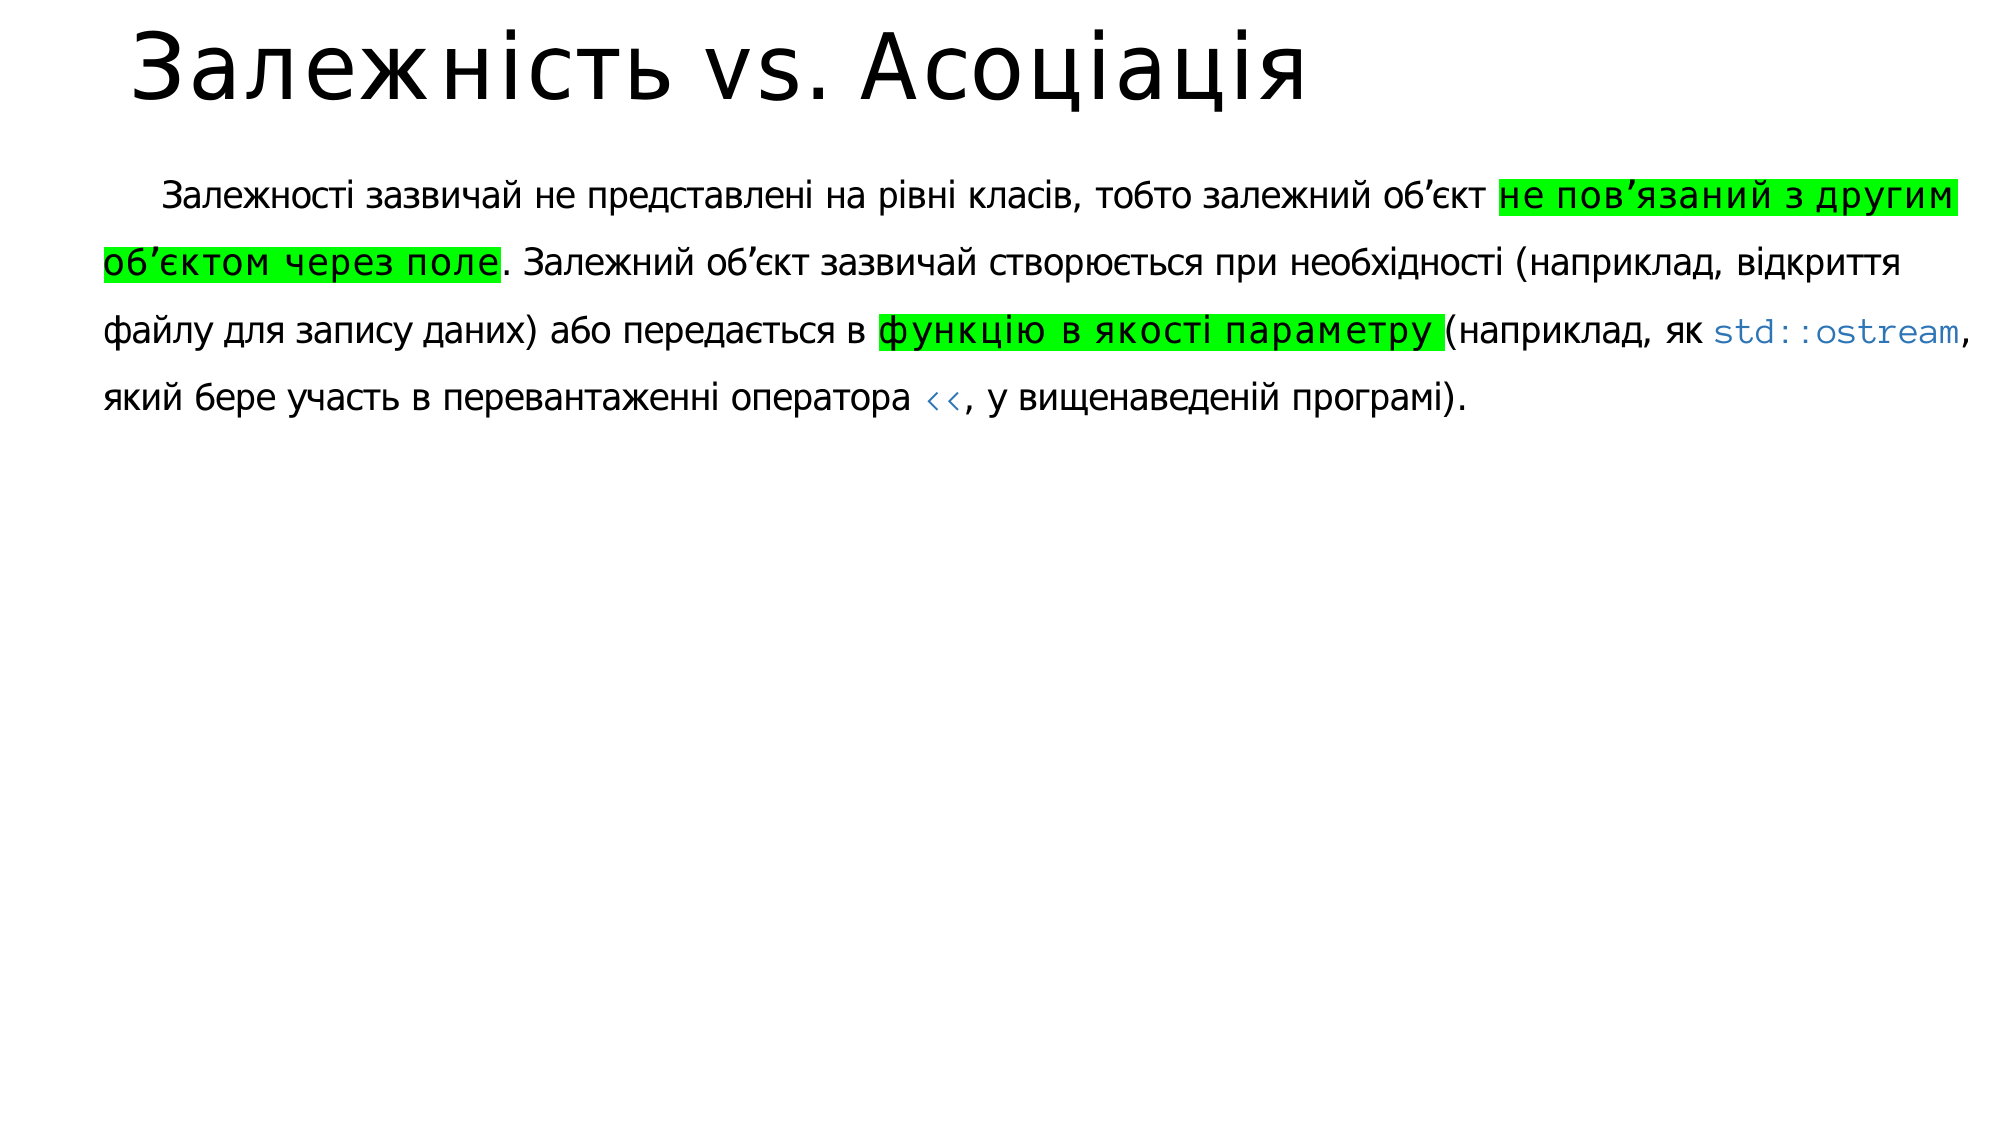

# Залежність vs. Асоціація
Залежності зазвичай не представлені на рівні класів, тобто залежний об’єкт не пов’язаний з другим об’єктом через поле. Залежний об’єкт зазвичай створюється при необхідності (наприклад, відкриття файлу для запису даних) або передається в функцію в якості параметру (наприклад, як std::ostream, який бере участь в перевантаженні оператора <<, у вищенаведеній програмі).